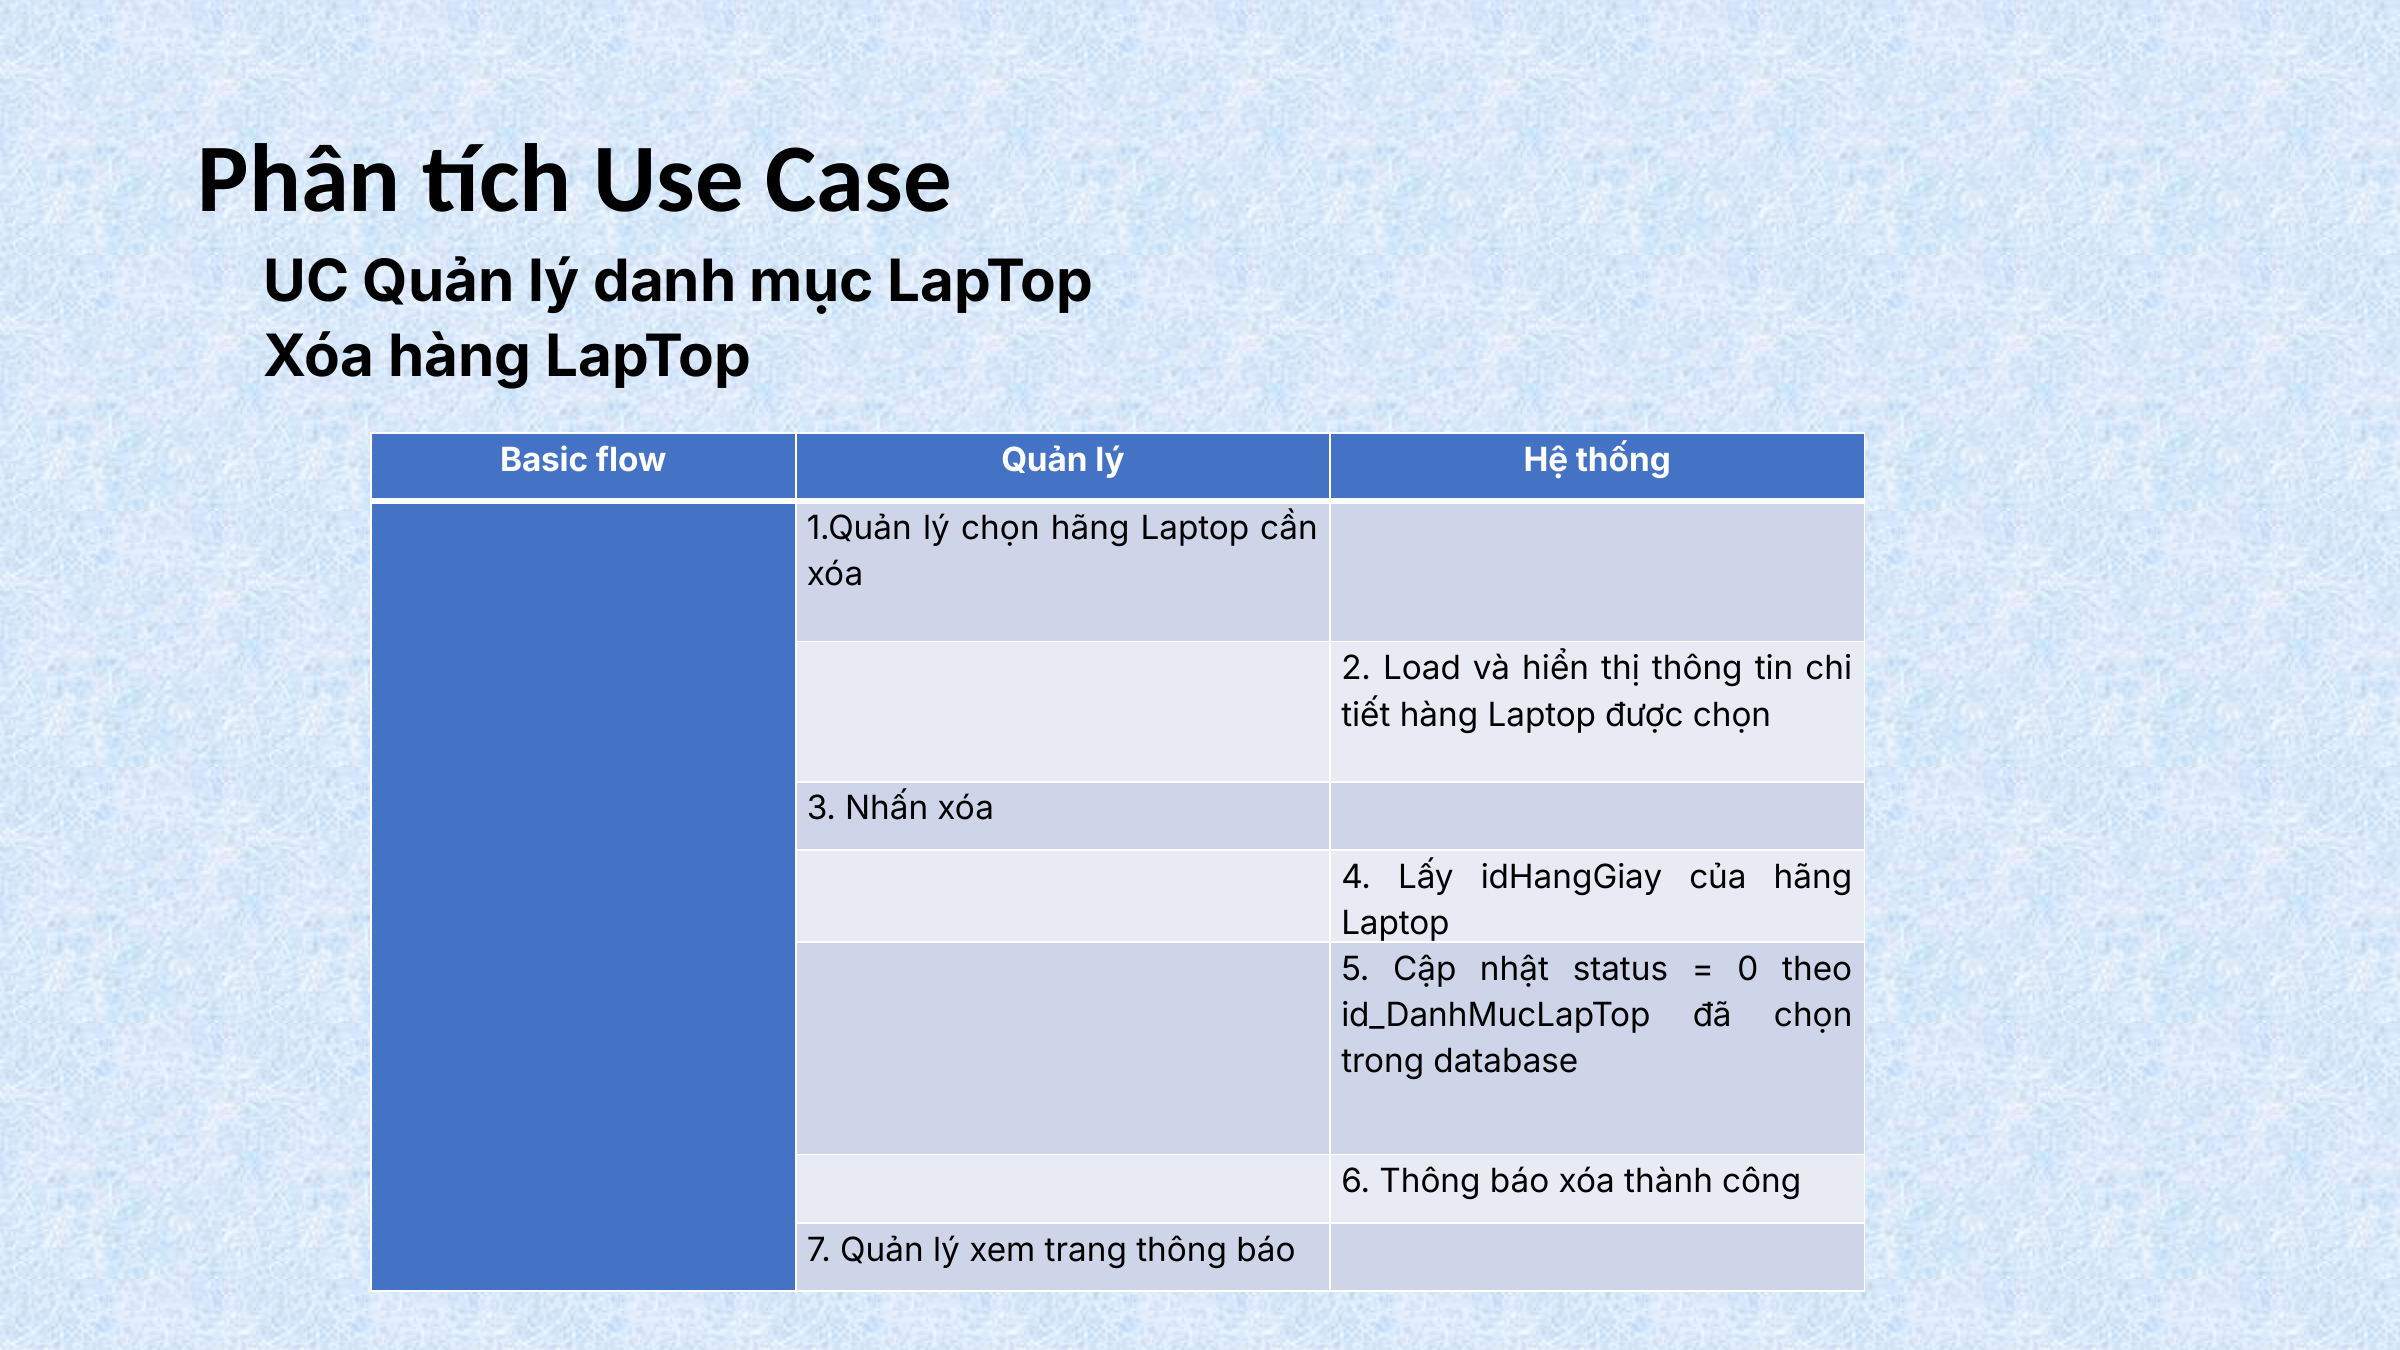

Phân tích Use Case
UC Quản lý danh mục LapTop
Xóa hàng LapTop
| Basic flow | Quản lý | Hệ thống |
| --- | --- | --- |
|  | 1.Quản lý chọn hãng Laptop cần xóa |  |
|  |  | 2. Load và hiển thị thông tin chi tiết hàng Laptop được chọn |
|  | 3. Nhấn xóa |  |
|  |  | 4. Lấy idHangGiay của hãng Laptop |
|  |  | 5. Cập nhật status = 0 theo id\_DanhMucLapTop đã chọn trong database |
|  |  | 6. Thông báo xóa thành công |
|  | 7. Quản lý xem trang thông báo |  |